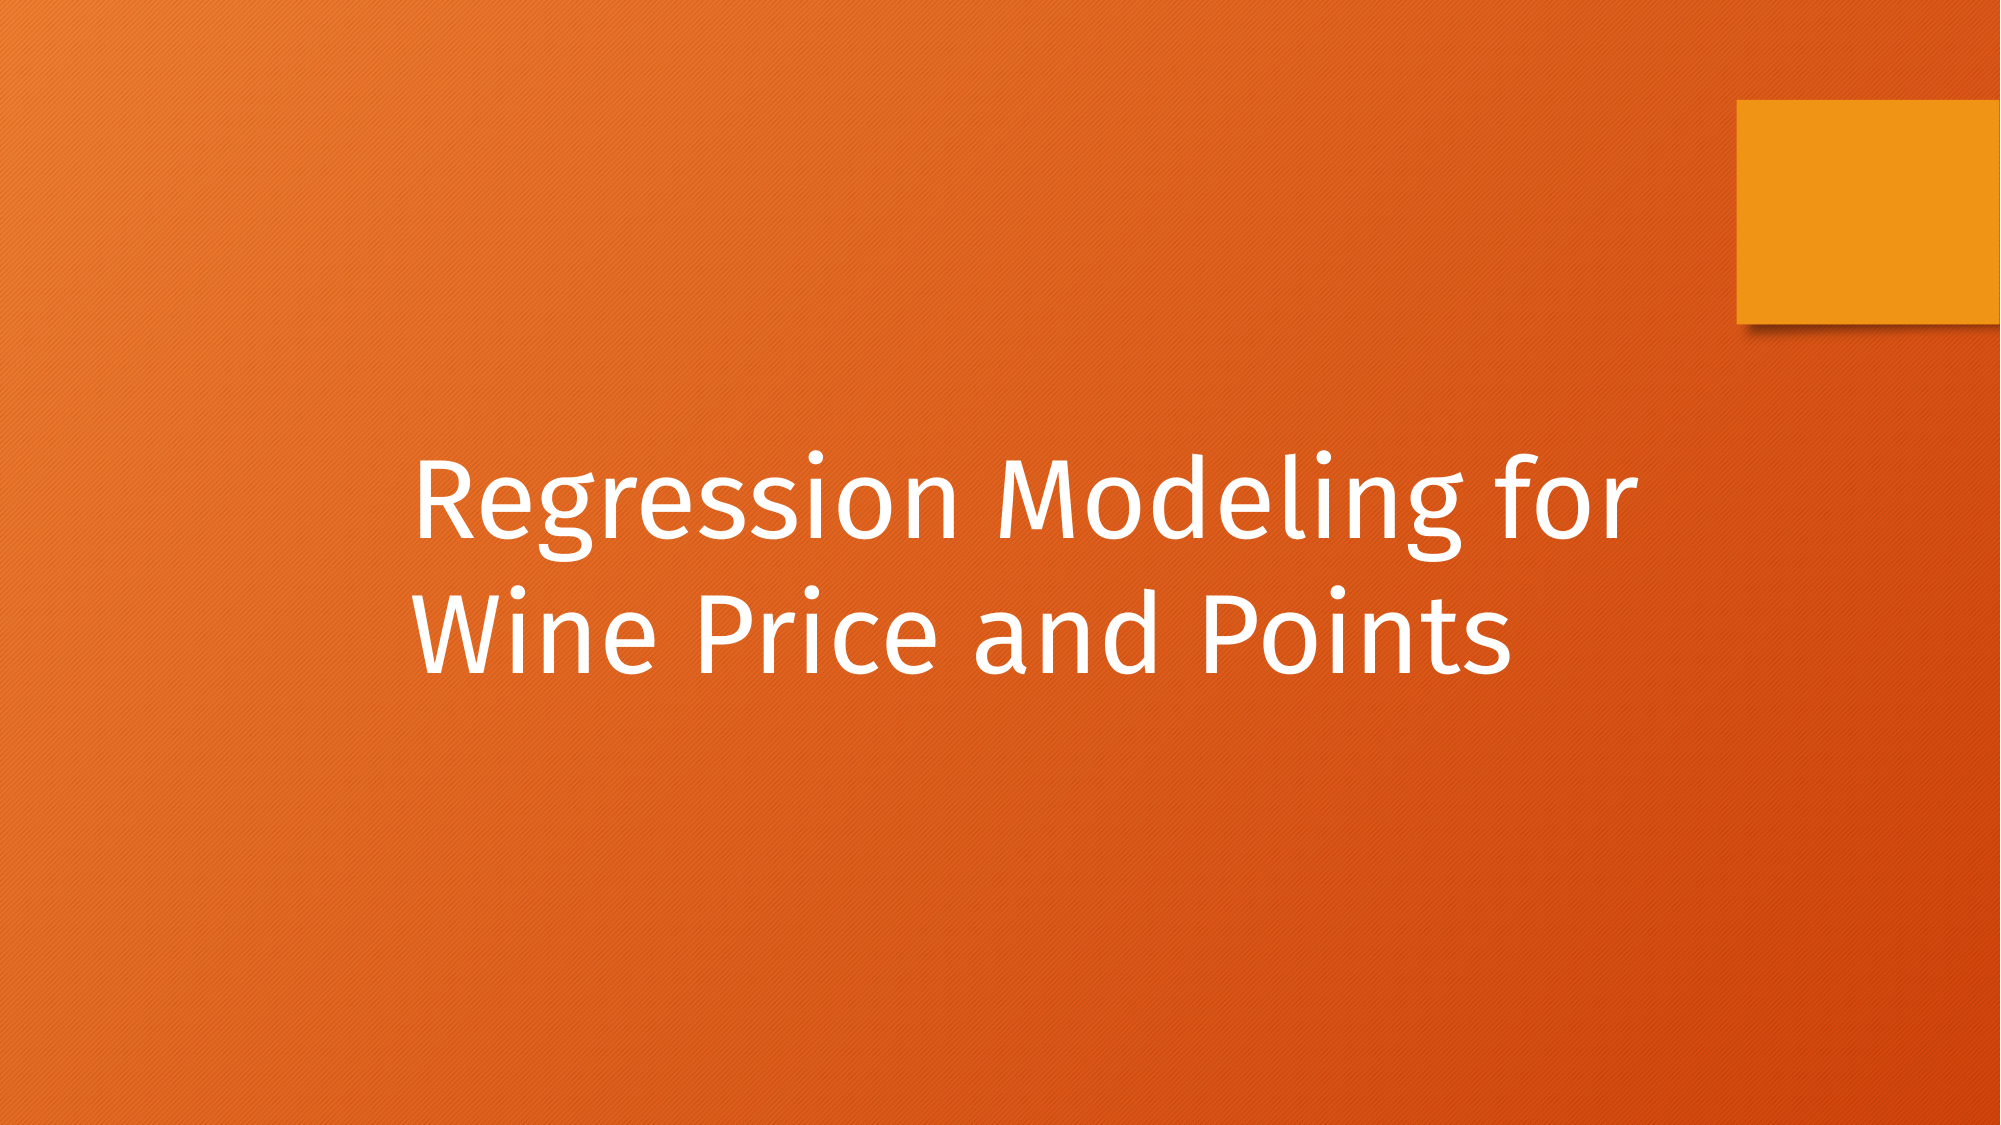

Regression Modeling for Wine Price and Points